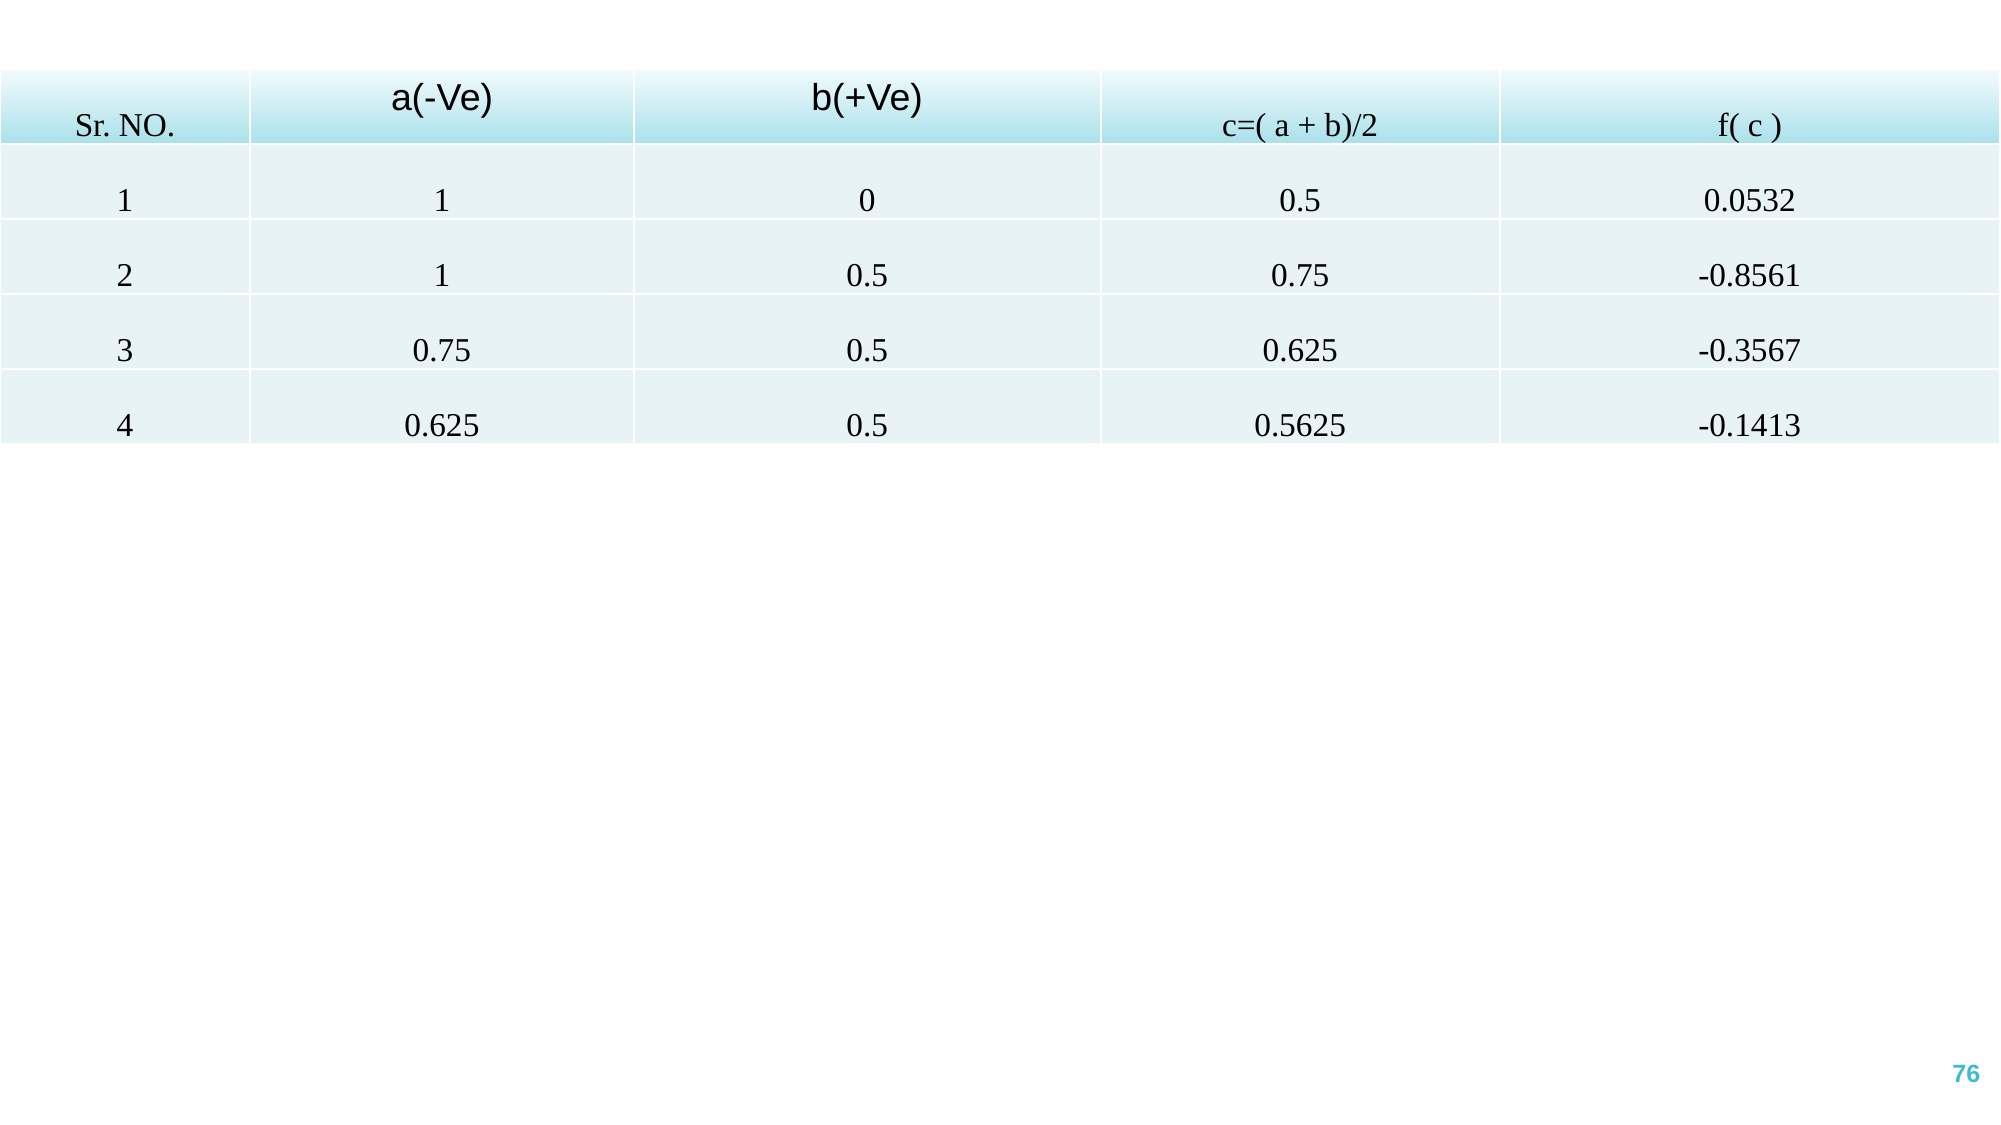

| Sr. NO. | a(-Ve) | b(+Ve) | c=( a + b)/2 | f( c ) |
| --- | --- | --- | --- | --- |
| 1 | 1 | 0 | 0.5 | 0.0532 |
| 2 | 1 | 0.5 | 0.75 | -0.8561 |
| 3 | 0.75 | 0.5 | 0.625 | -0.3567 |
| 4 | 0.625 | 0.5 | 0.5625 | -0.1413 |
76